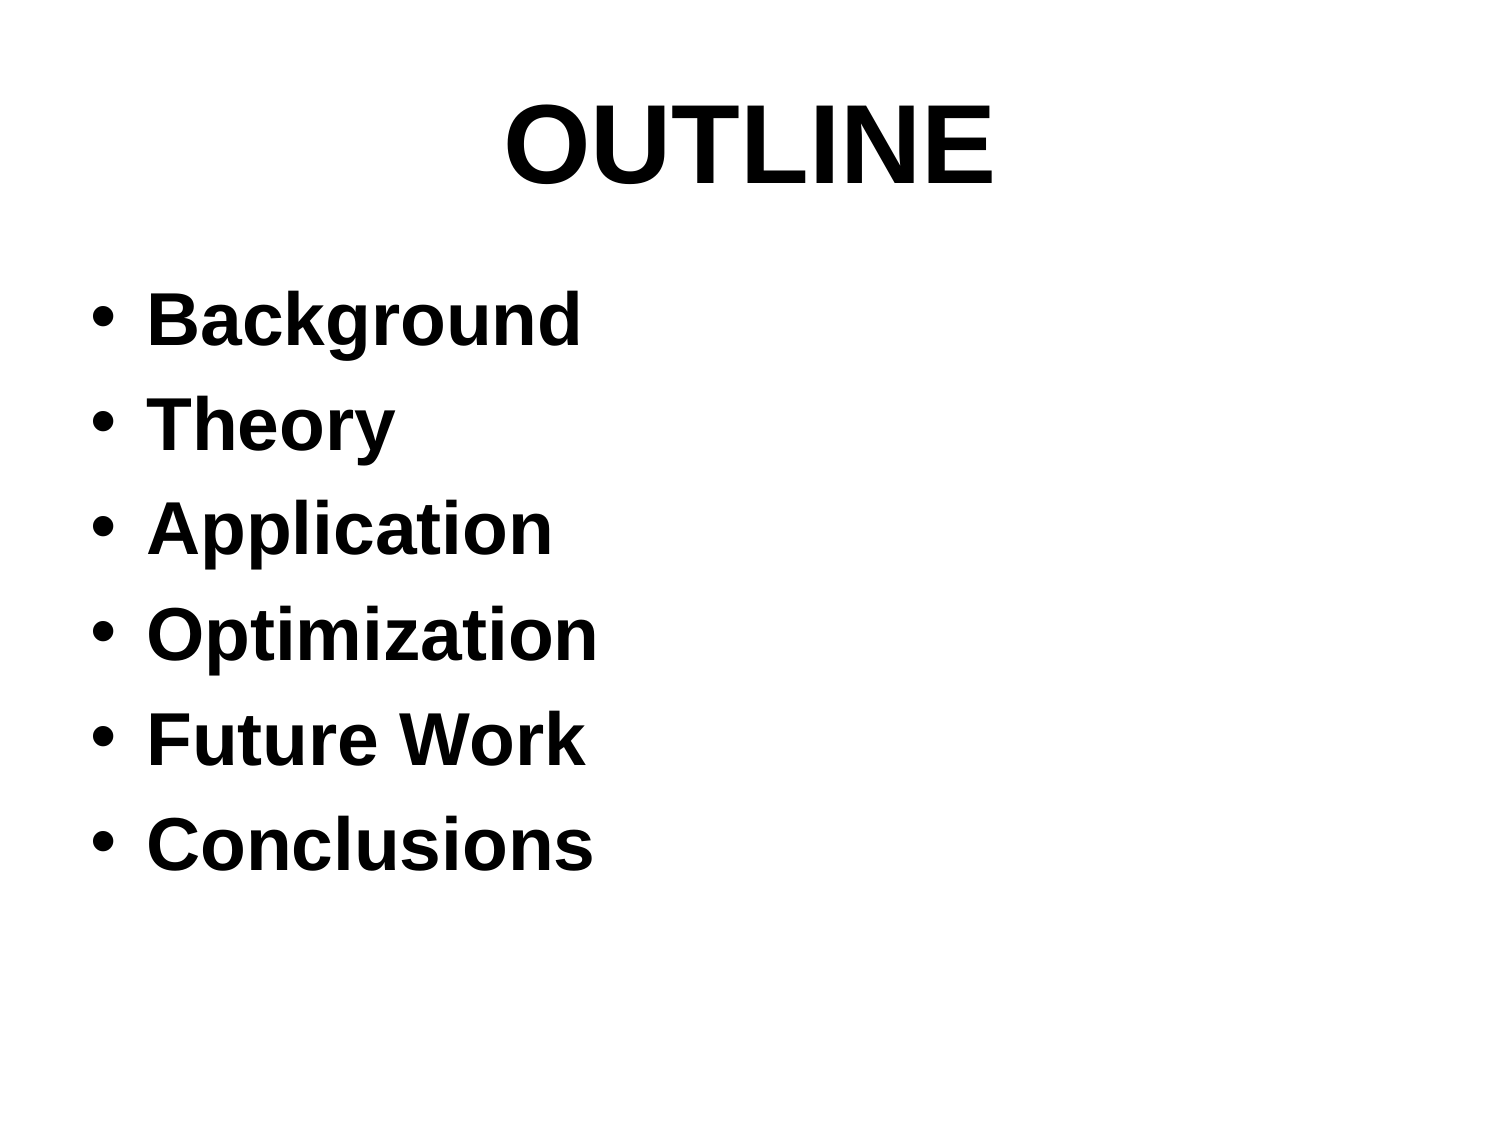

# OUTLINE
Background
Theory
Application
Optimization
Future Work
Conclusions